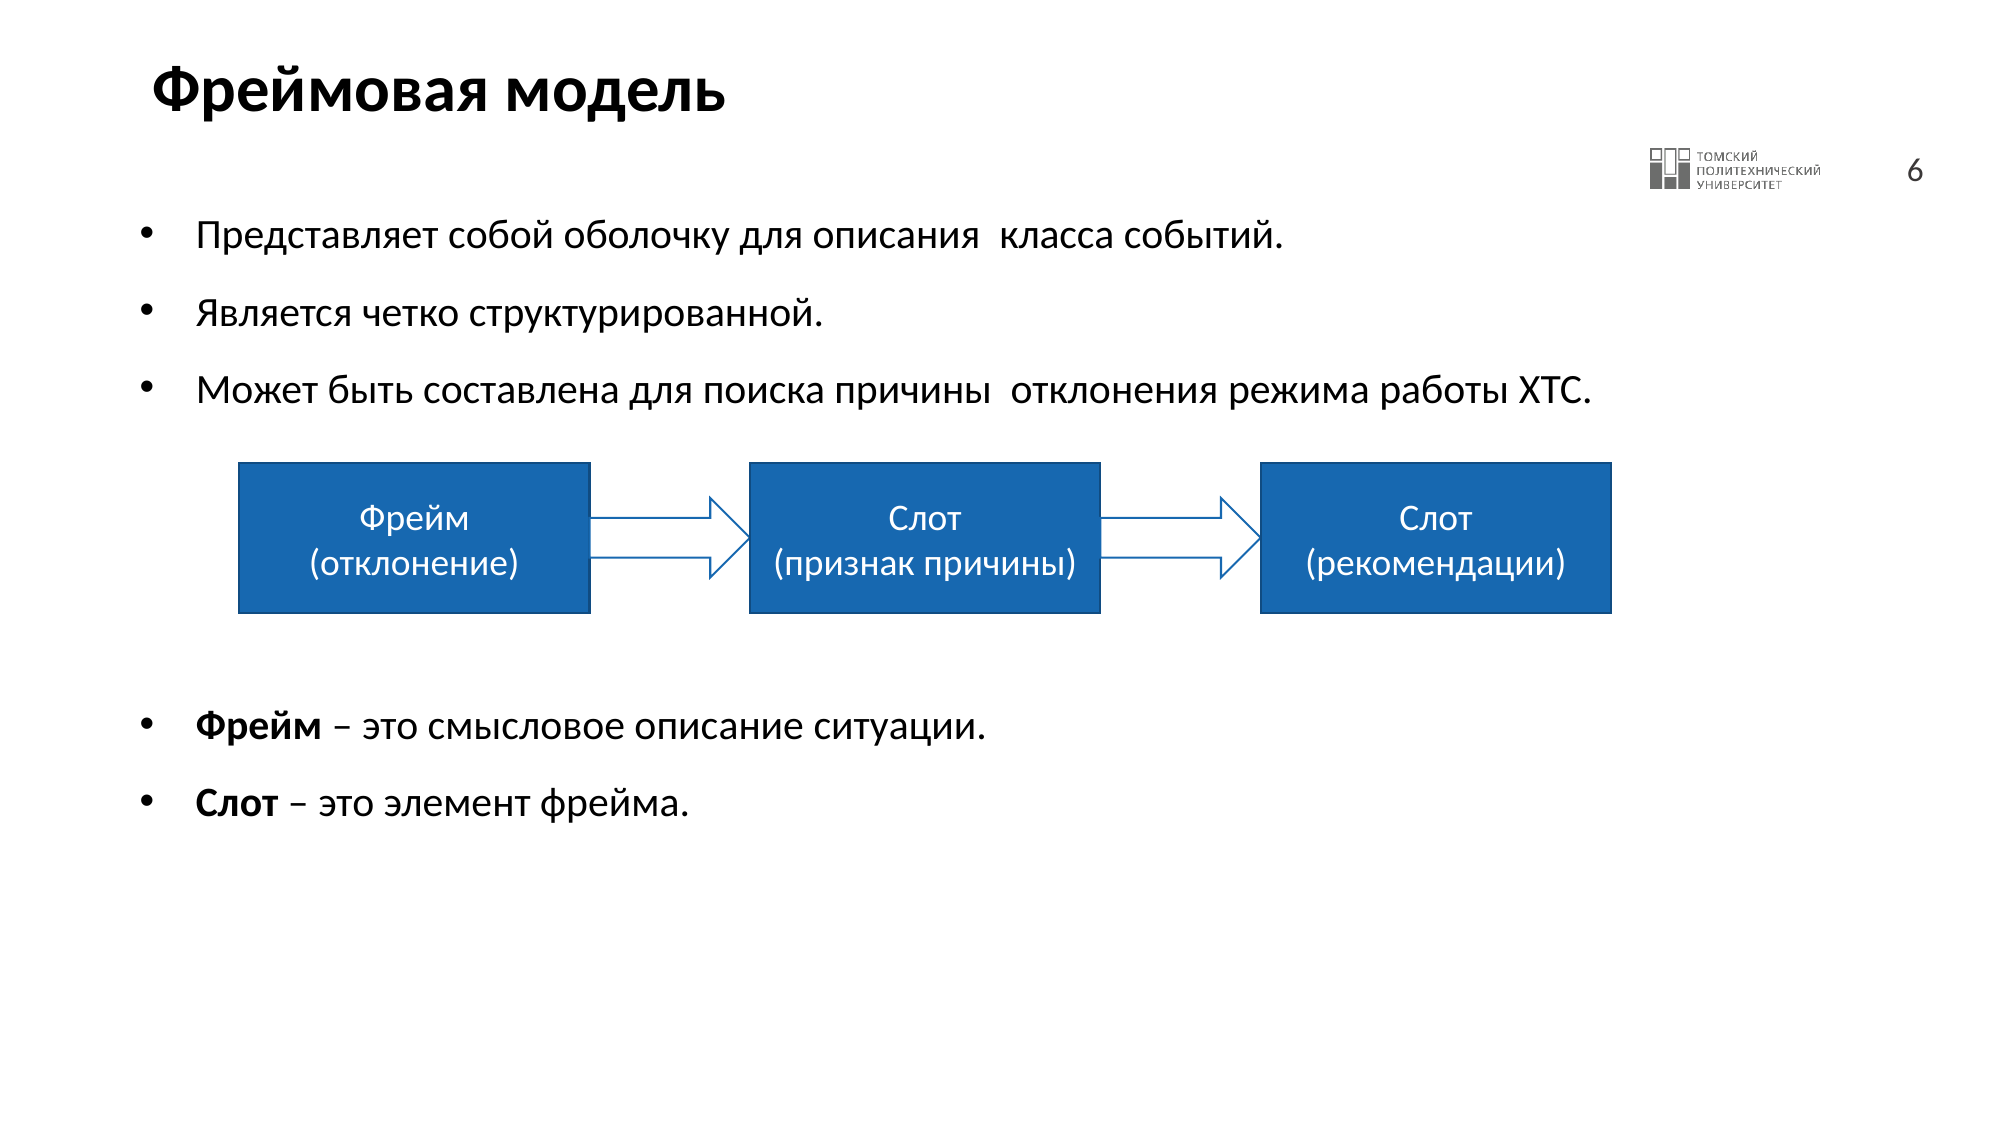

# Фреймовая модель
Представляет собой оболочку для описания  класса событий.
Является четко структурированной.
Может быть составлена для поиска причины  отклонения режима работы ХТС.
Фрейм
(отклонение)
Слот
(признак причины)
Слот
(рекомендации)

Фрейм – это смысловое описание ситуации.
Слот – это элемент фрейма.